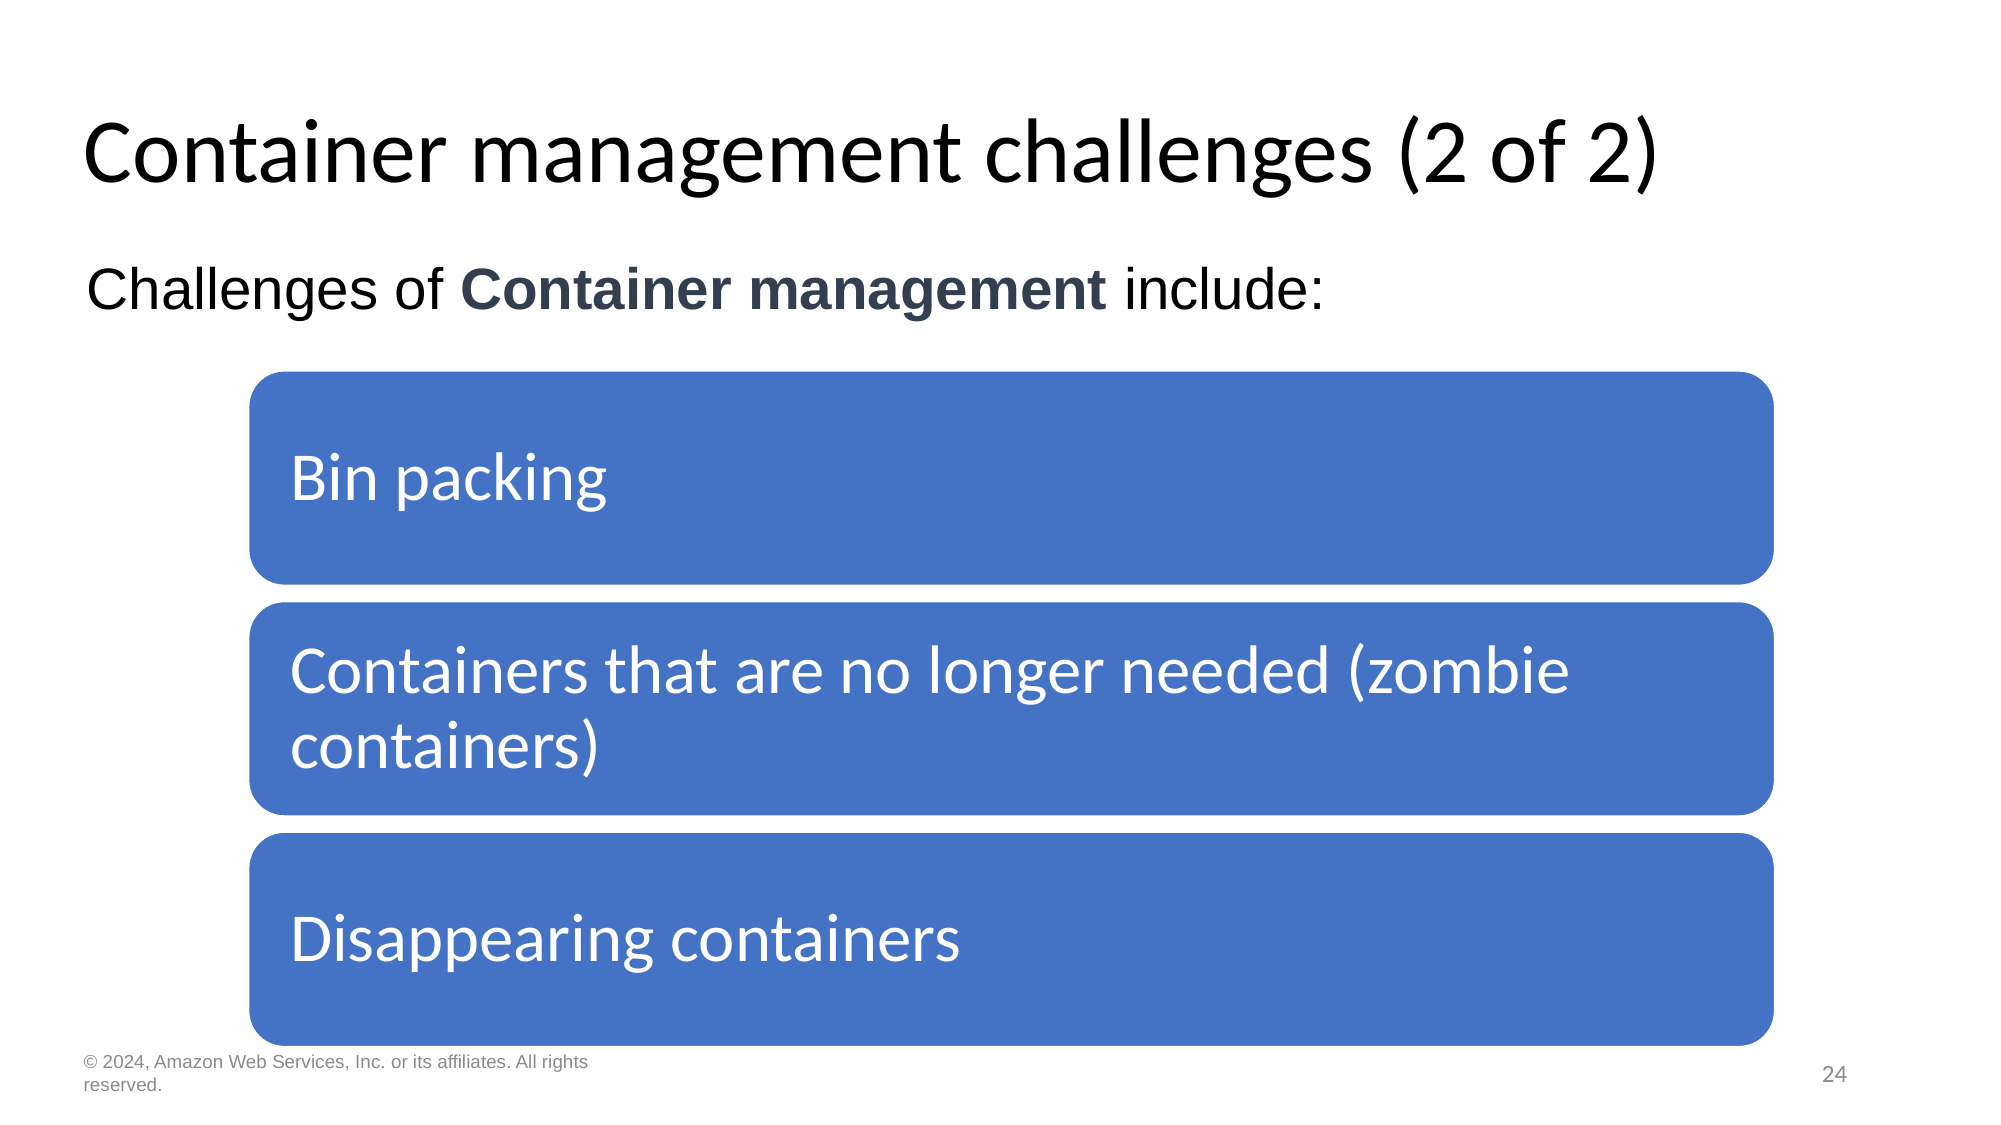

# Container management challenges (2 of 2)
Challenges of Container management include:
Bin packing
Containers that are no longer needed (zombie containers)
Disappearing containers
© 2024, Amazon Web Services, Inc. or its affiliates. All rights reserved.
24